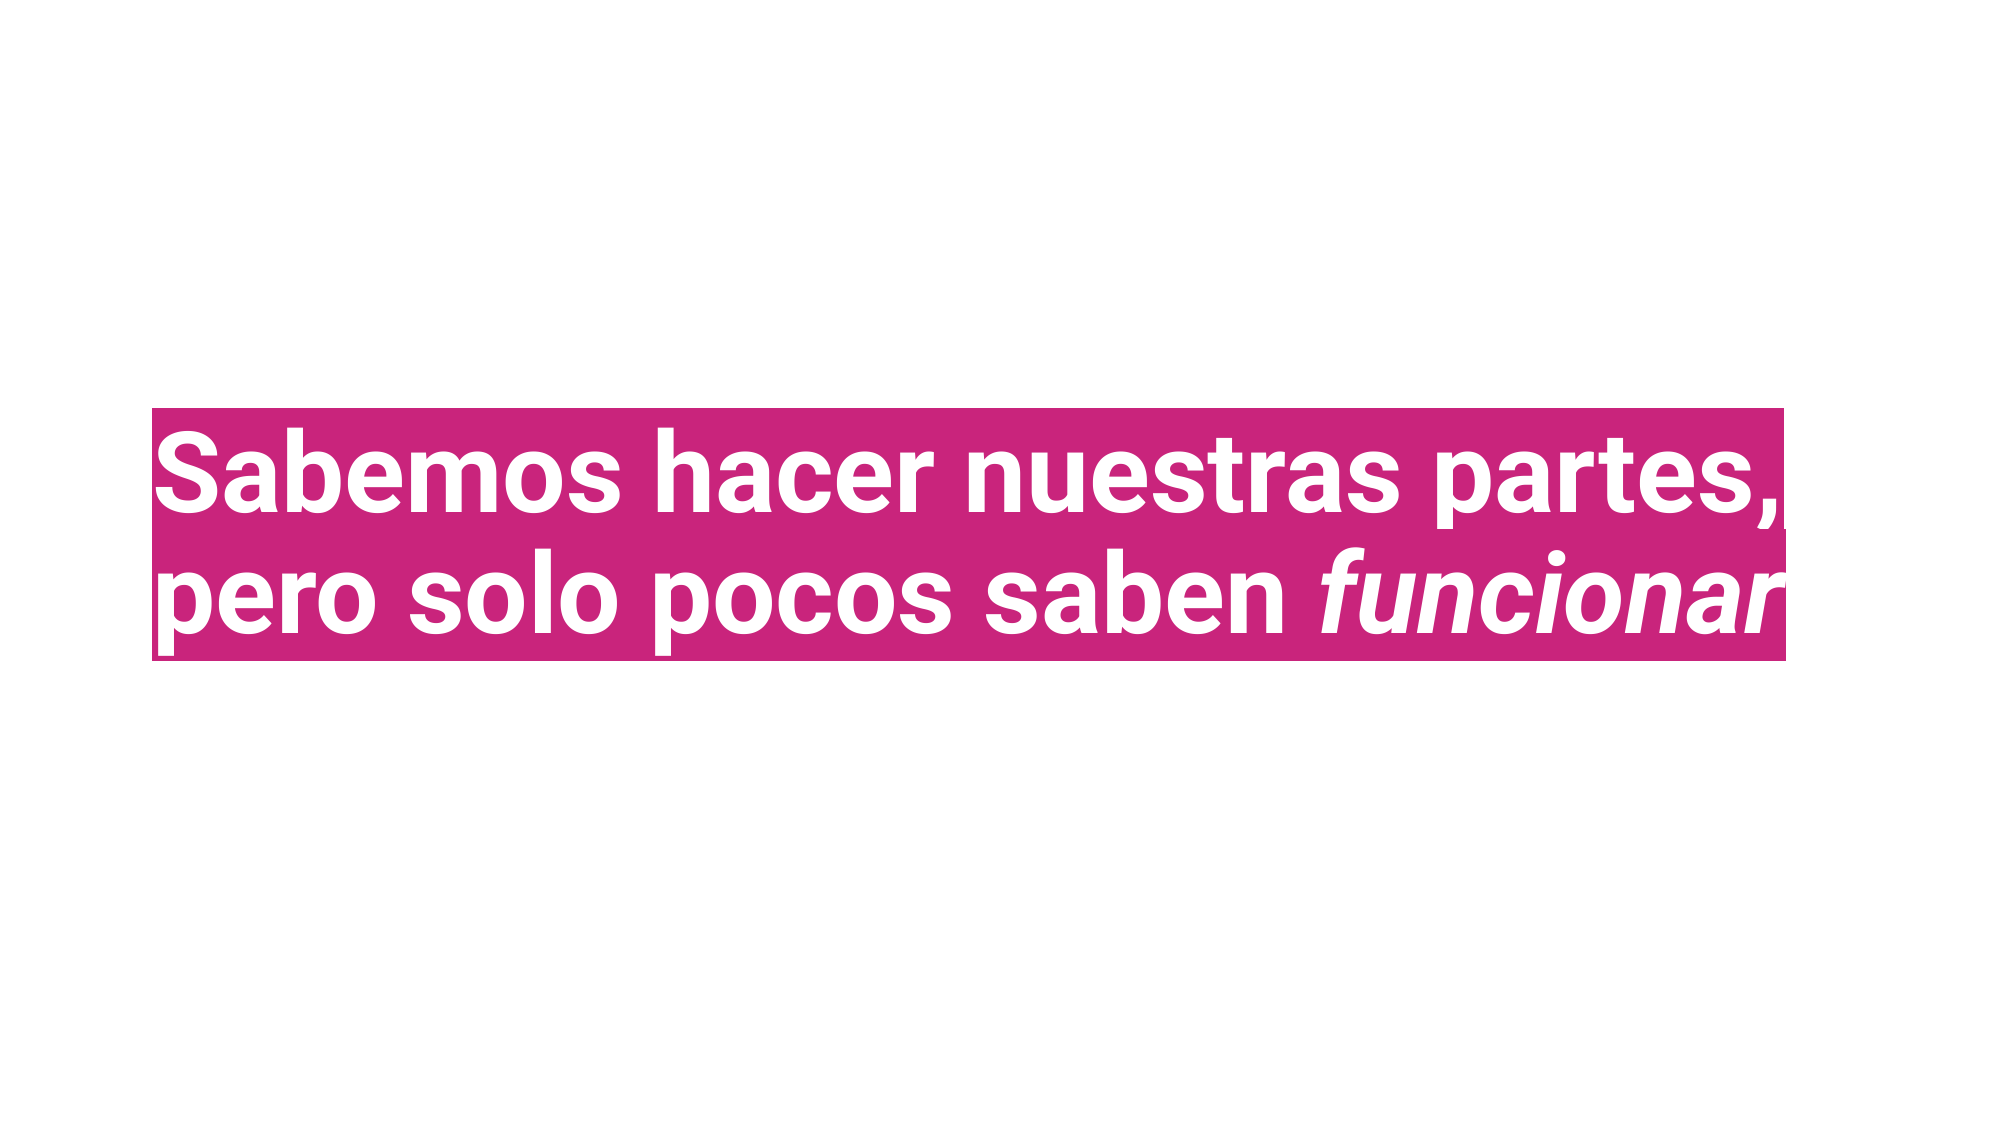

Sabemos hacer nuestras partes, pero solo pocos saben funcionar